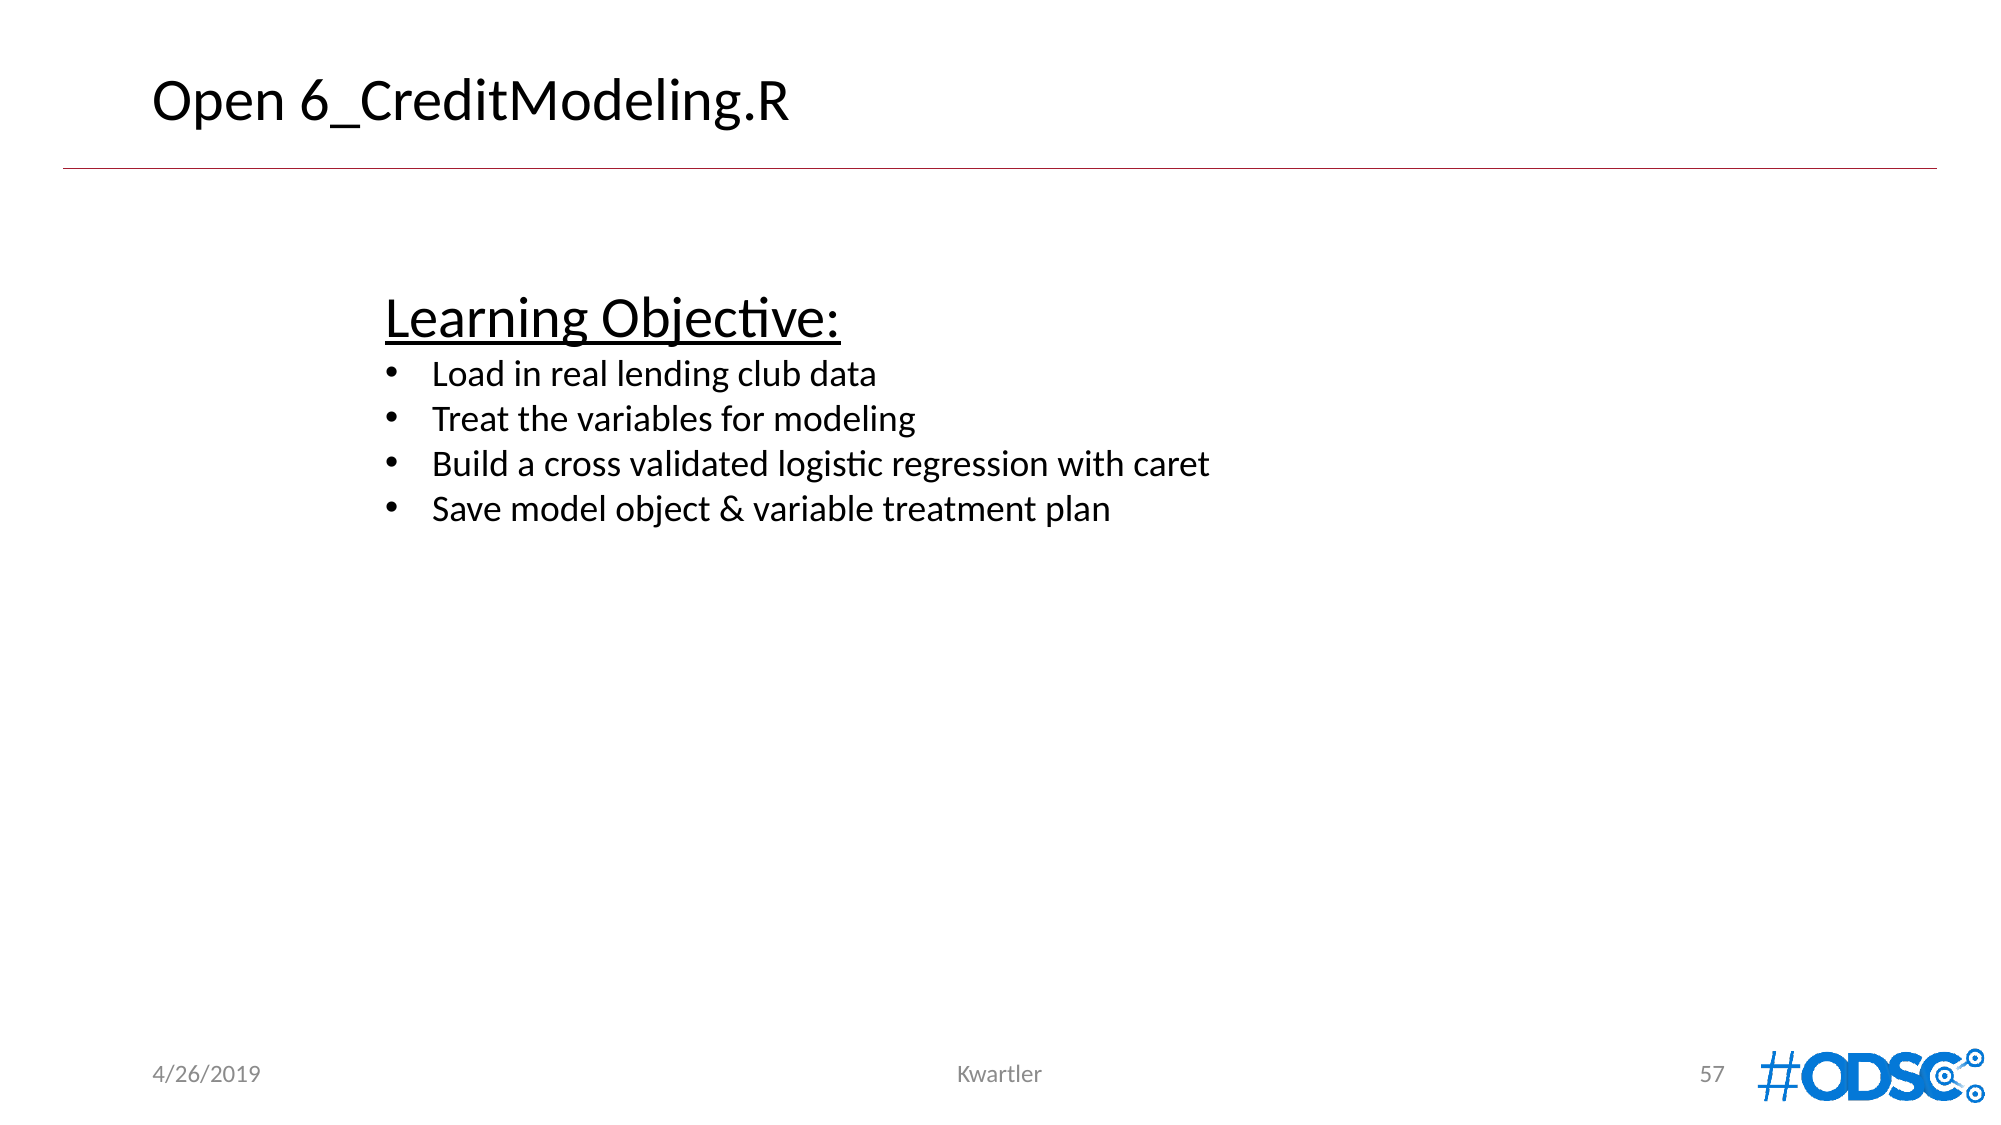

# Open 6_CreditModeling.R
Learning Objective:
Load in real lending club data
Treat the variables for modeling
Build a cross validated logistic regression with caret
Save model object & variable treatment plan
4/26/2019
Kwartler
57